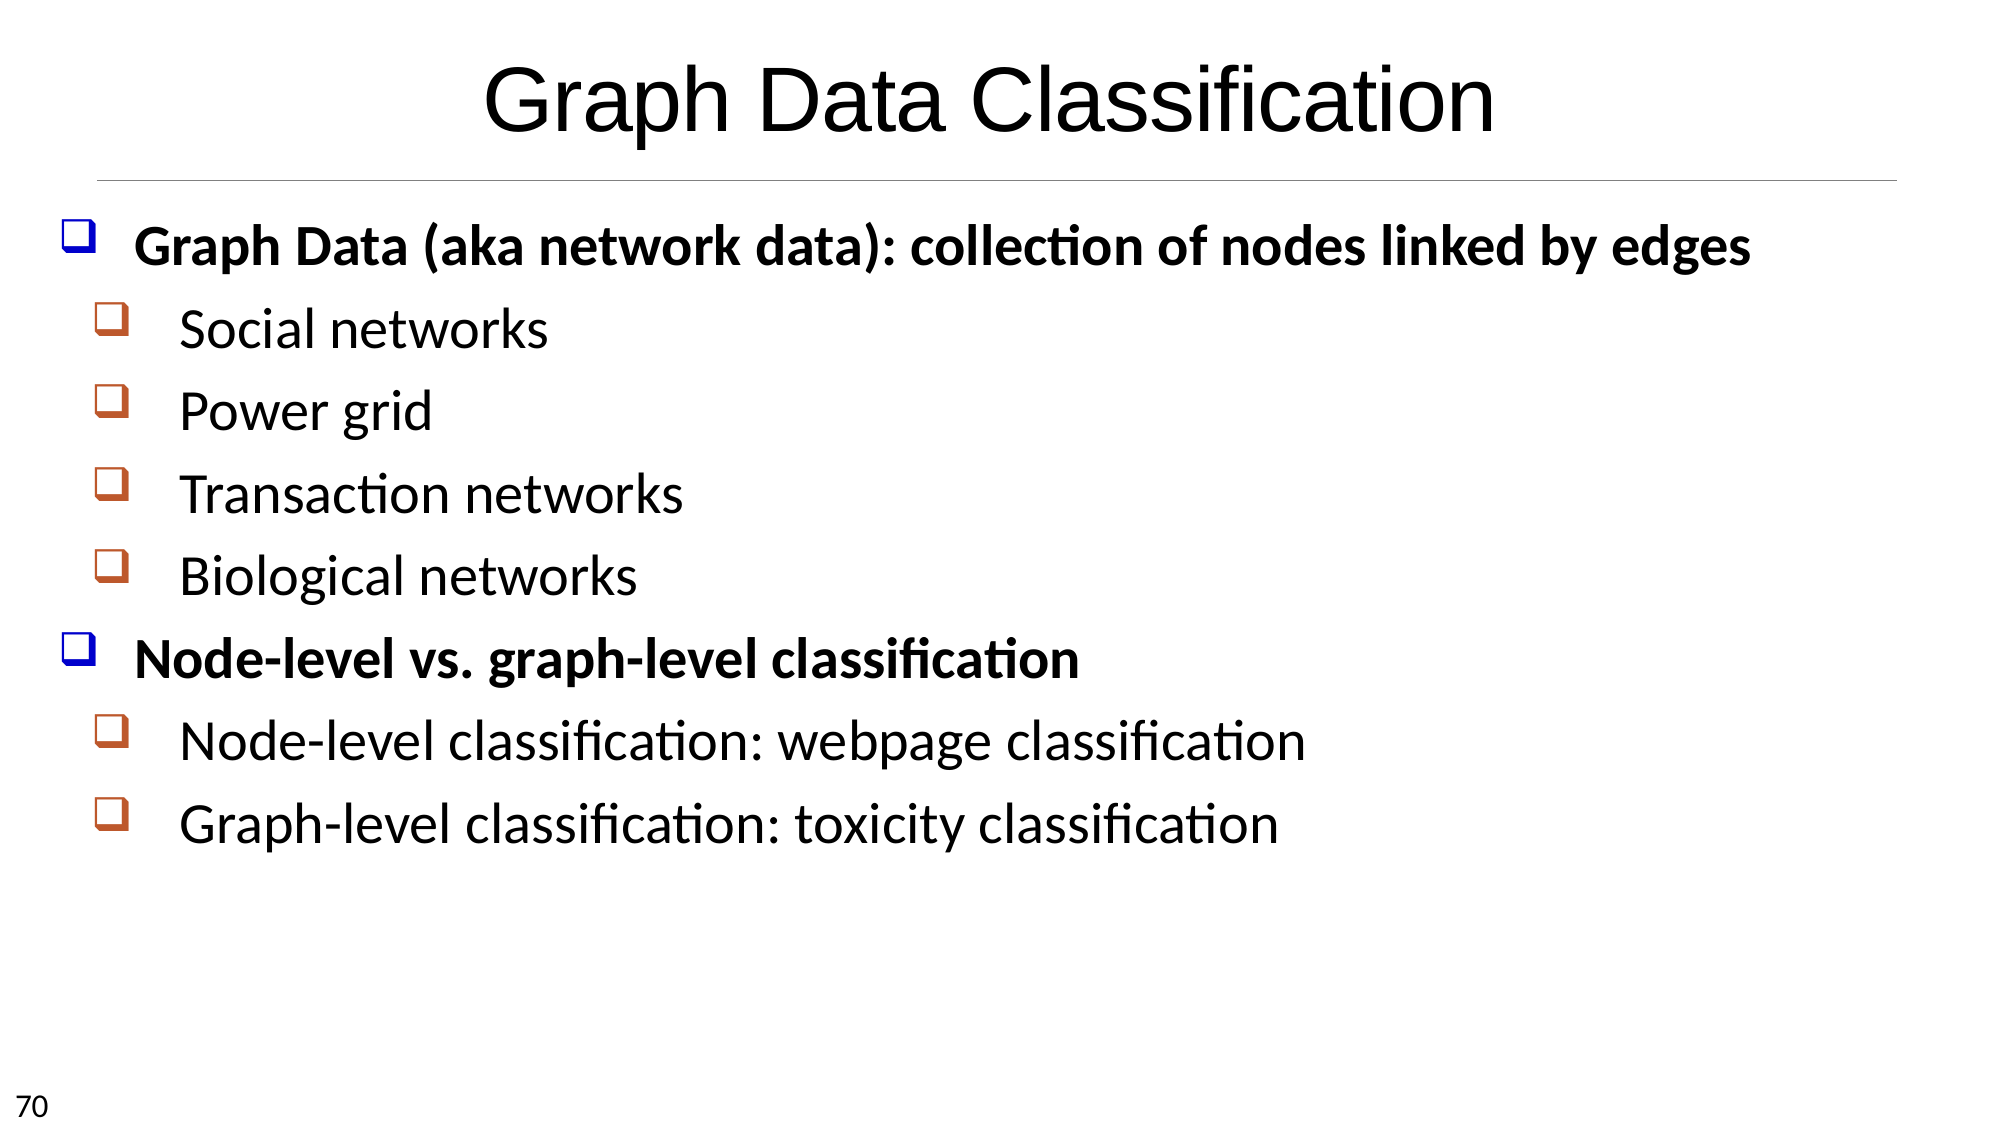

# Graph Data Classification
Graph Data (aka network data): collection of nodes linked by edges
Social networks
Power grid
Transaction networks
Biological networks
Node-level vs. graph-level classification
Node-level classification: webpage classification
Graph-level classification: toxicity classification